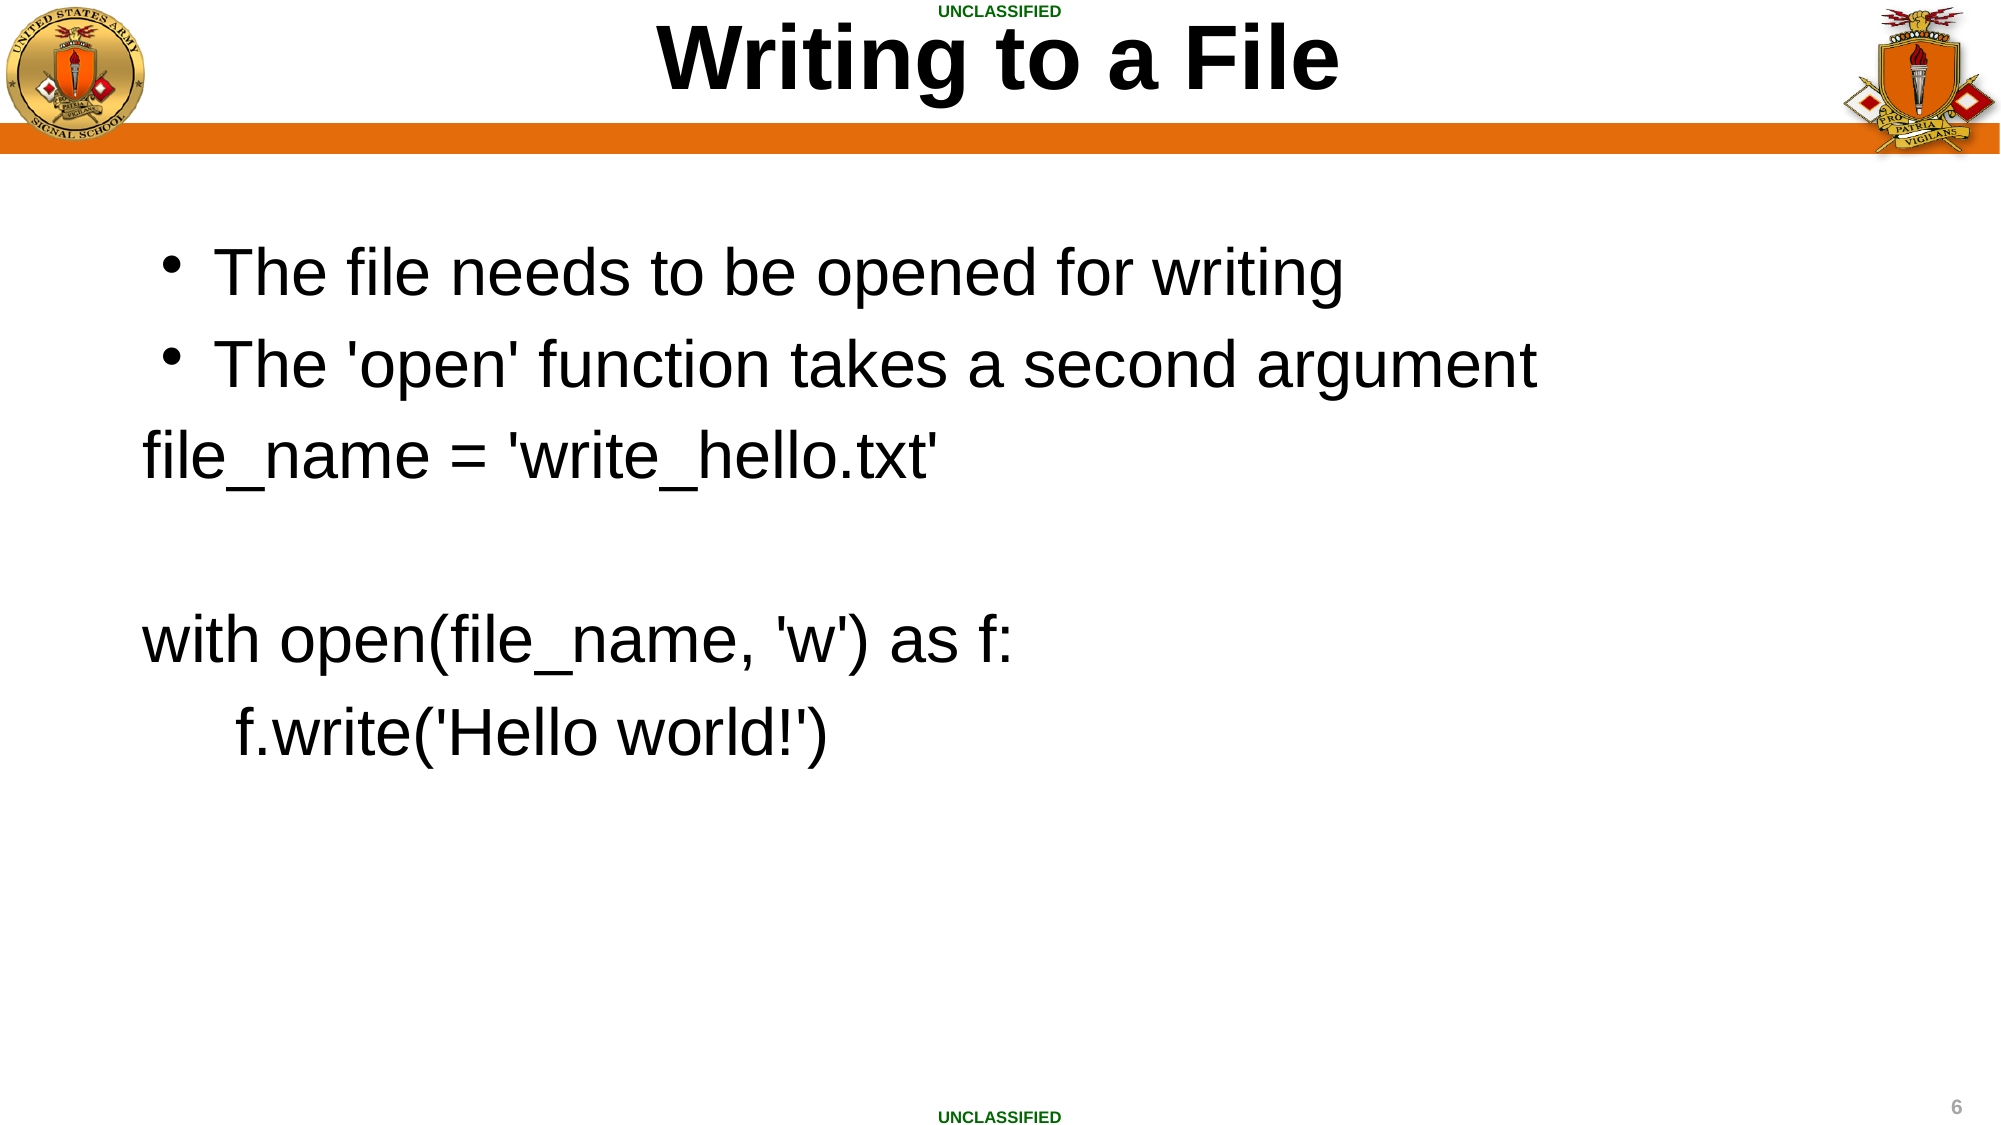

Writing to a File
The file needs to be opened for writing
The 'open' function takes a second argument
file_name = 'write_hello.txt'

with open(file_name, 'w') as f:
     f.write('Hello world!')